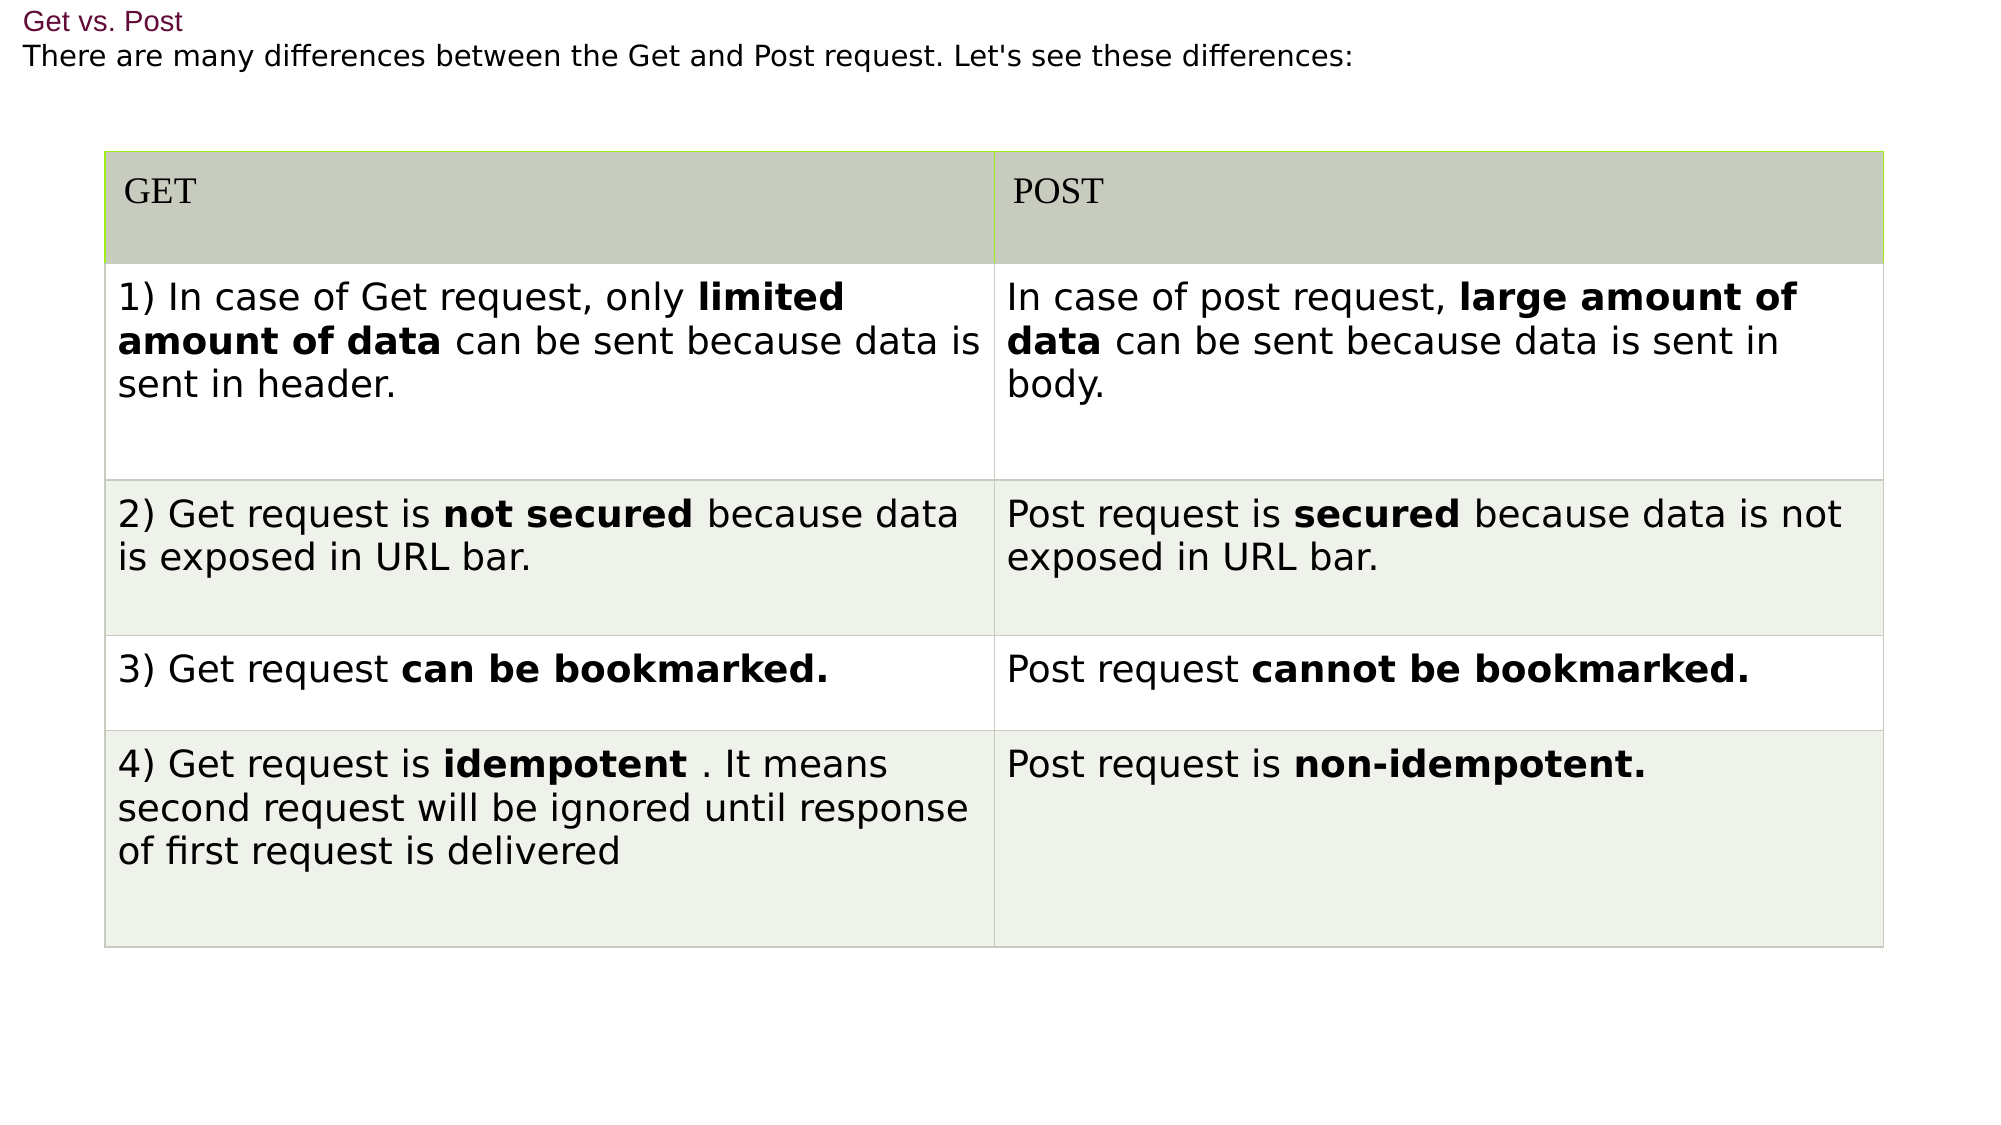

Get vs. Post
There are many differences between the Get and Post request. Let's see these differences:
| GET | POST |
| --- | --- |
| 1) In case of Get request, only limited amount of data can be sent because data is sent in header. | In case of post request, large amount of data can be sent because data is sent in body. |
| 2) Get request is not secured because data is exposed in URL bar. | Post request is secured because data is not exposed in URL bar. |
| 3) Get request can be bookmarked. | Post request cannot be bookmarked. |
| 4) Get request is idempotent . It means second request will be ignored until response of first request is delivered | Post request is non-idempotent. |